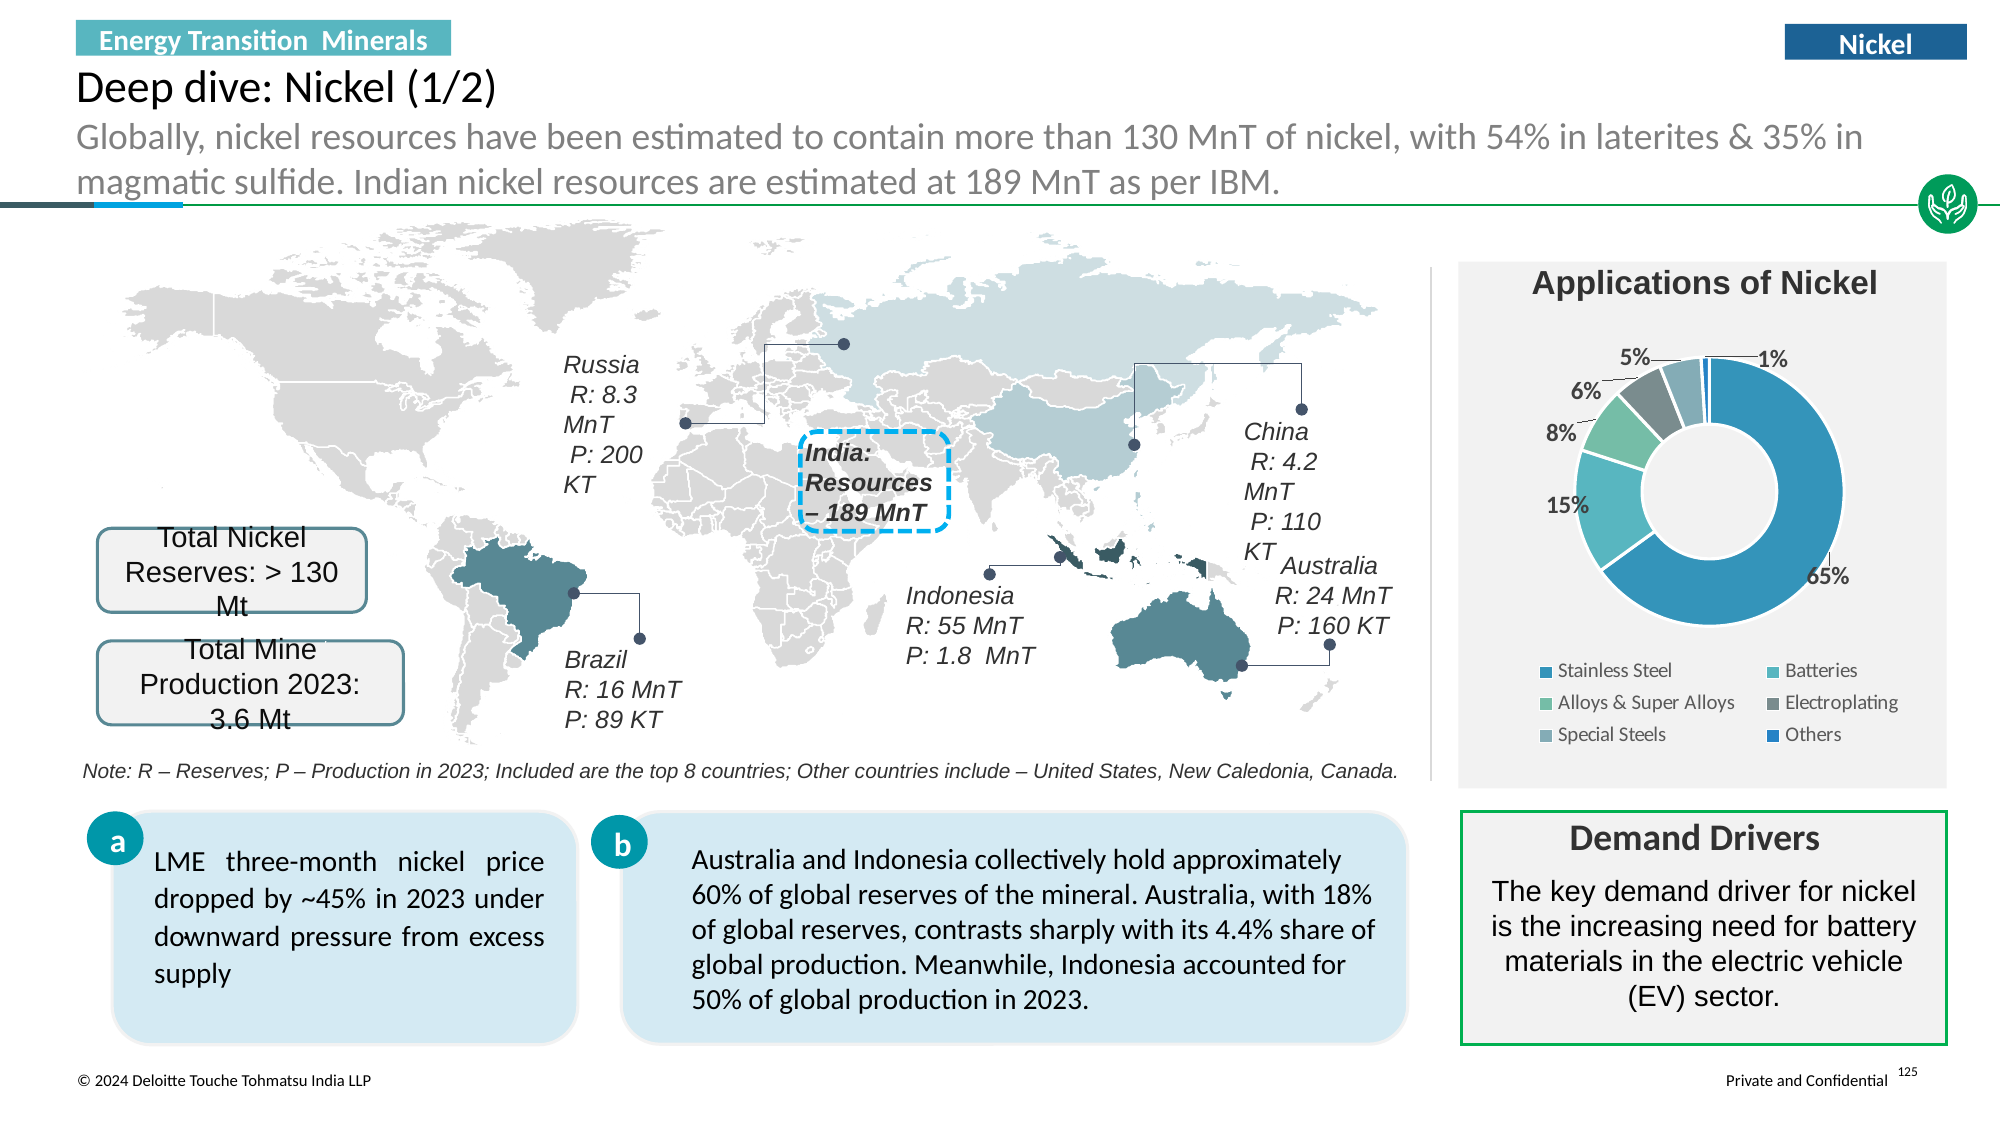

Energy Transition  Minerals
Nickel
# Deep dive: Nickel (1/2)
Globally, nickel resources have been estimated to contain more than 130 MnT of nickel, with 54% in laterites & 35% in magmatic sulfide. Indian nickel resources are estimated at 189 MnT as per IBM.

China
 R: 4.2 MnT
 P: 110 KT
Russia
 R: 8.3 MnT
 P: 200 KT
Brazil
R: 16 MnT
P: 89 KT
Applications of Nickel

### Chart

| Category | Industry |
|---|---|
| Stainless Steel | 0.65 |
| Batteries | 0.15 |
| Alloys & Super Alloys | 0.08 |
| Electroplating | 0.06 |
| Special Steels | 0.05 |
| Others | 0.01 |

### Chart

| Category |
|---|
India: Resources – 189 MnT
Total Nickel Reserves: > 130 Mt
Australia
 R: 24 MnT
 P: 160 KT
Indonesia
R: 55 MnT
P: 1.8  MnT
Total Mine Production 2023: 3.6 Mt
Note: R – Reserves; P – Production in 2023; Included are the top 8 countries; Other countries include – United States, New Caledonia, Canada.
.

a
Australia and Indonesia collectively hold approximately 60% of global reserves of the mineral. Australia, with 18% of global reserves, contrasts sharply with its 4.4% share of global production. Meanwhile, Indonesia accounted for 50% of global production in 2023.
Demand Drivers
b
LME three-month nickel price dropped by ~45% in 2023 under downward pressure from excess supply
The key demand driver for nickel is the increasing need for battery materials in the electric vehicle (EV) sector.